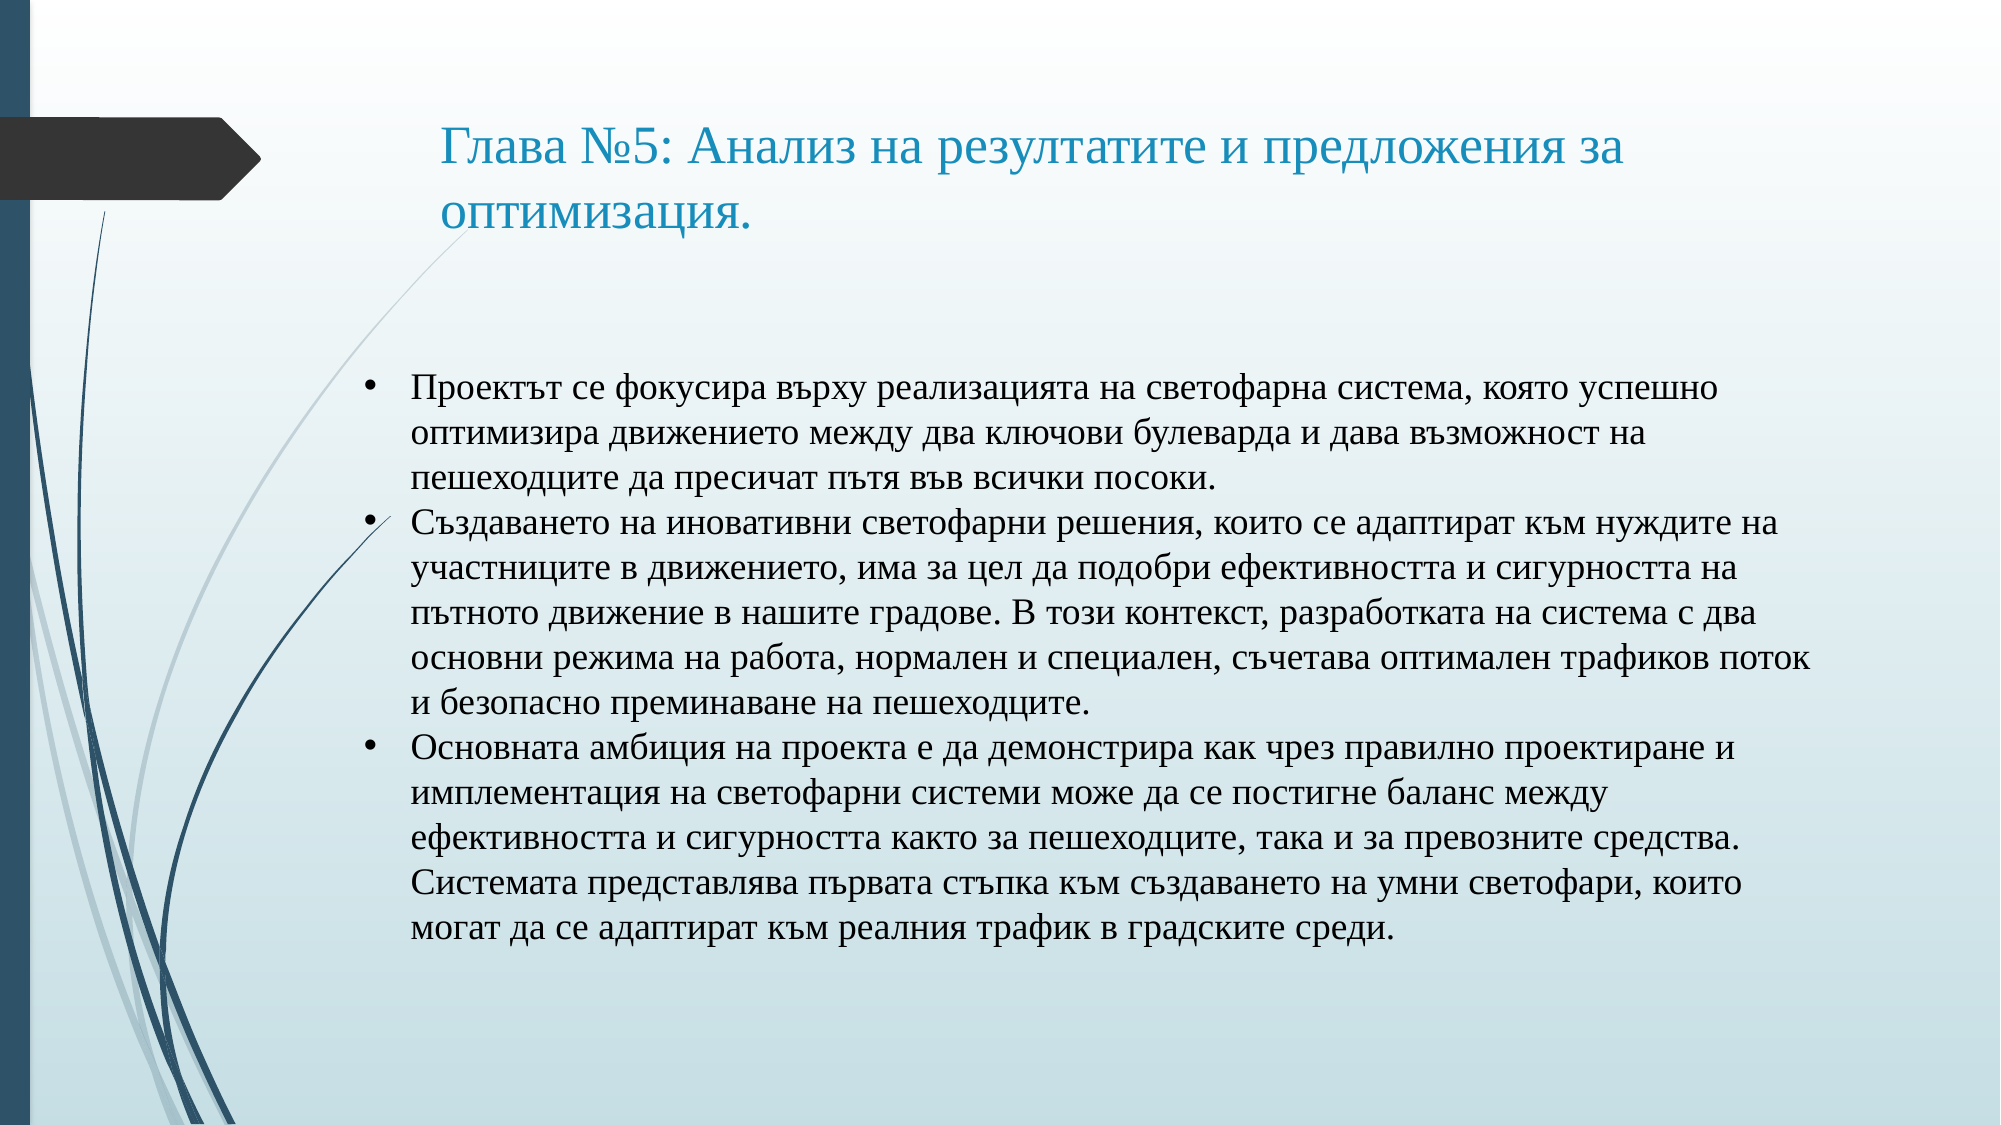

# Глава №5: Анализ на резултатите и предложения за оптимизация.
Проектът се фокусира върху реализацията на светофарна система, която успешно оптимизира движението между два ключови булеварда и дава възможност на пешеходците да пресичат пътя във всички посоки.
Създаването на иновативни светофарни решения, които се адаптират към нуждите на участниците в движението, има за цел да подобри ефективността и сигурността на пътното движение в нашите градове. В този контекст, разработката на система с два основни режима на работа, нормален и специален, съчетава оптимален трафиков поток и безопасно преминаване на пешеходците.
Основната амбиция на проекта е да демонстрира как чрез правилно проектиране и имплементация на светофарни системи може да се постигне баланс между ефективността и сигурността както за пешеходците, така и за превозните средства. Системата представлява първата стъпка към създаването на умни светофари, които могат да се адаптират към реалния трафик в градските среди.